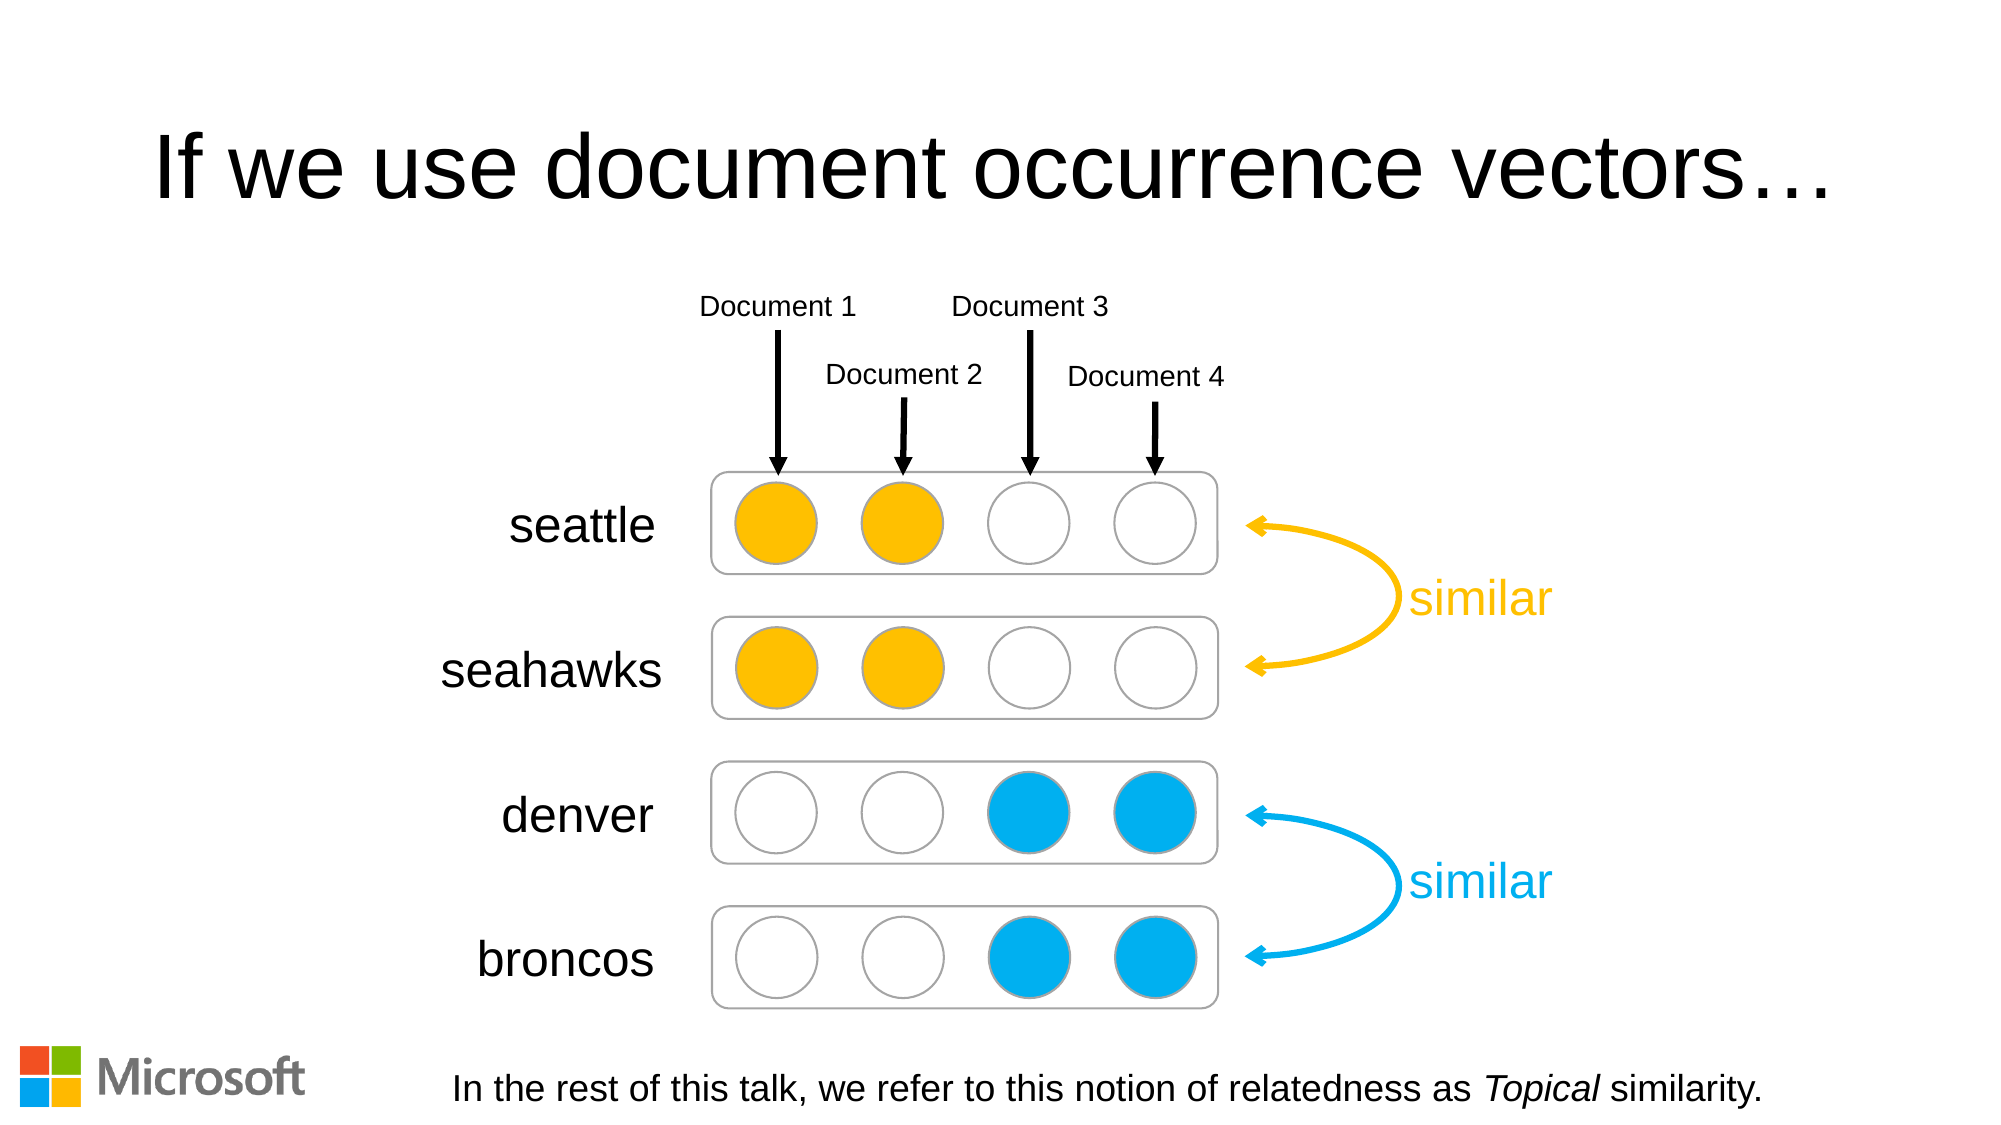

# If we use document occurrence vectors…
Document 1
Document 3
Document 2
Document 4

seattle

similar

seahawks

denver

similar

broncos
In the rest of this talk, we refer to this notion of relatedness as Topical similarity.